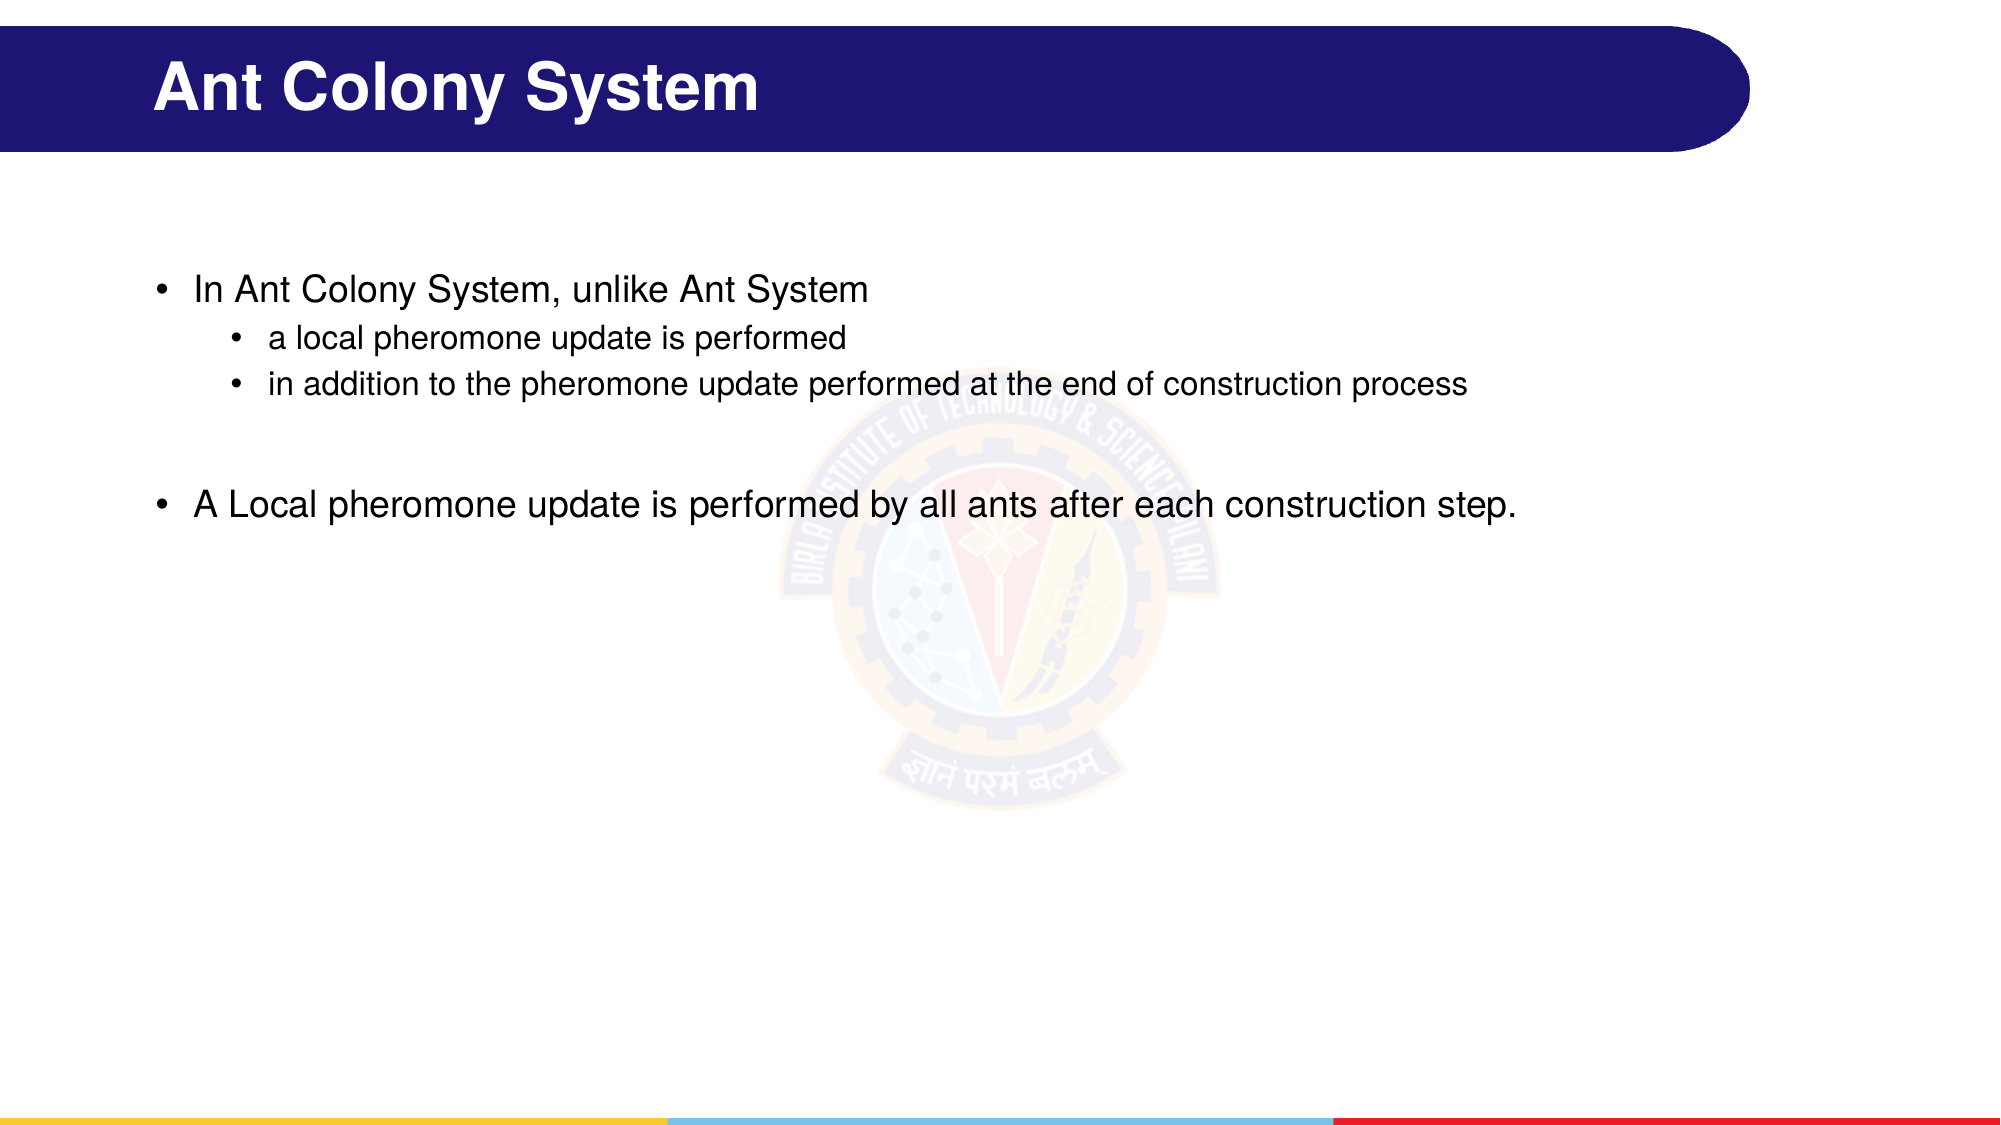

# Ant Colony System

In Ant Colony System, unlike Ant System
a local pheromone update is performed
in addition to the pheromone update performed at the end of construction process

A Local pheromone update is performed by all ants after each construction step.